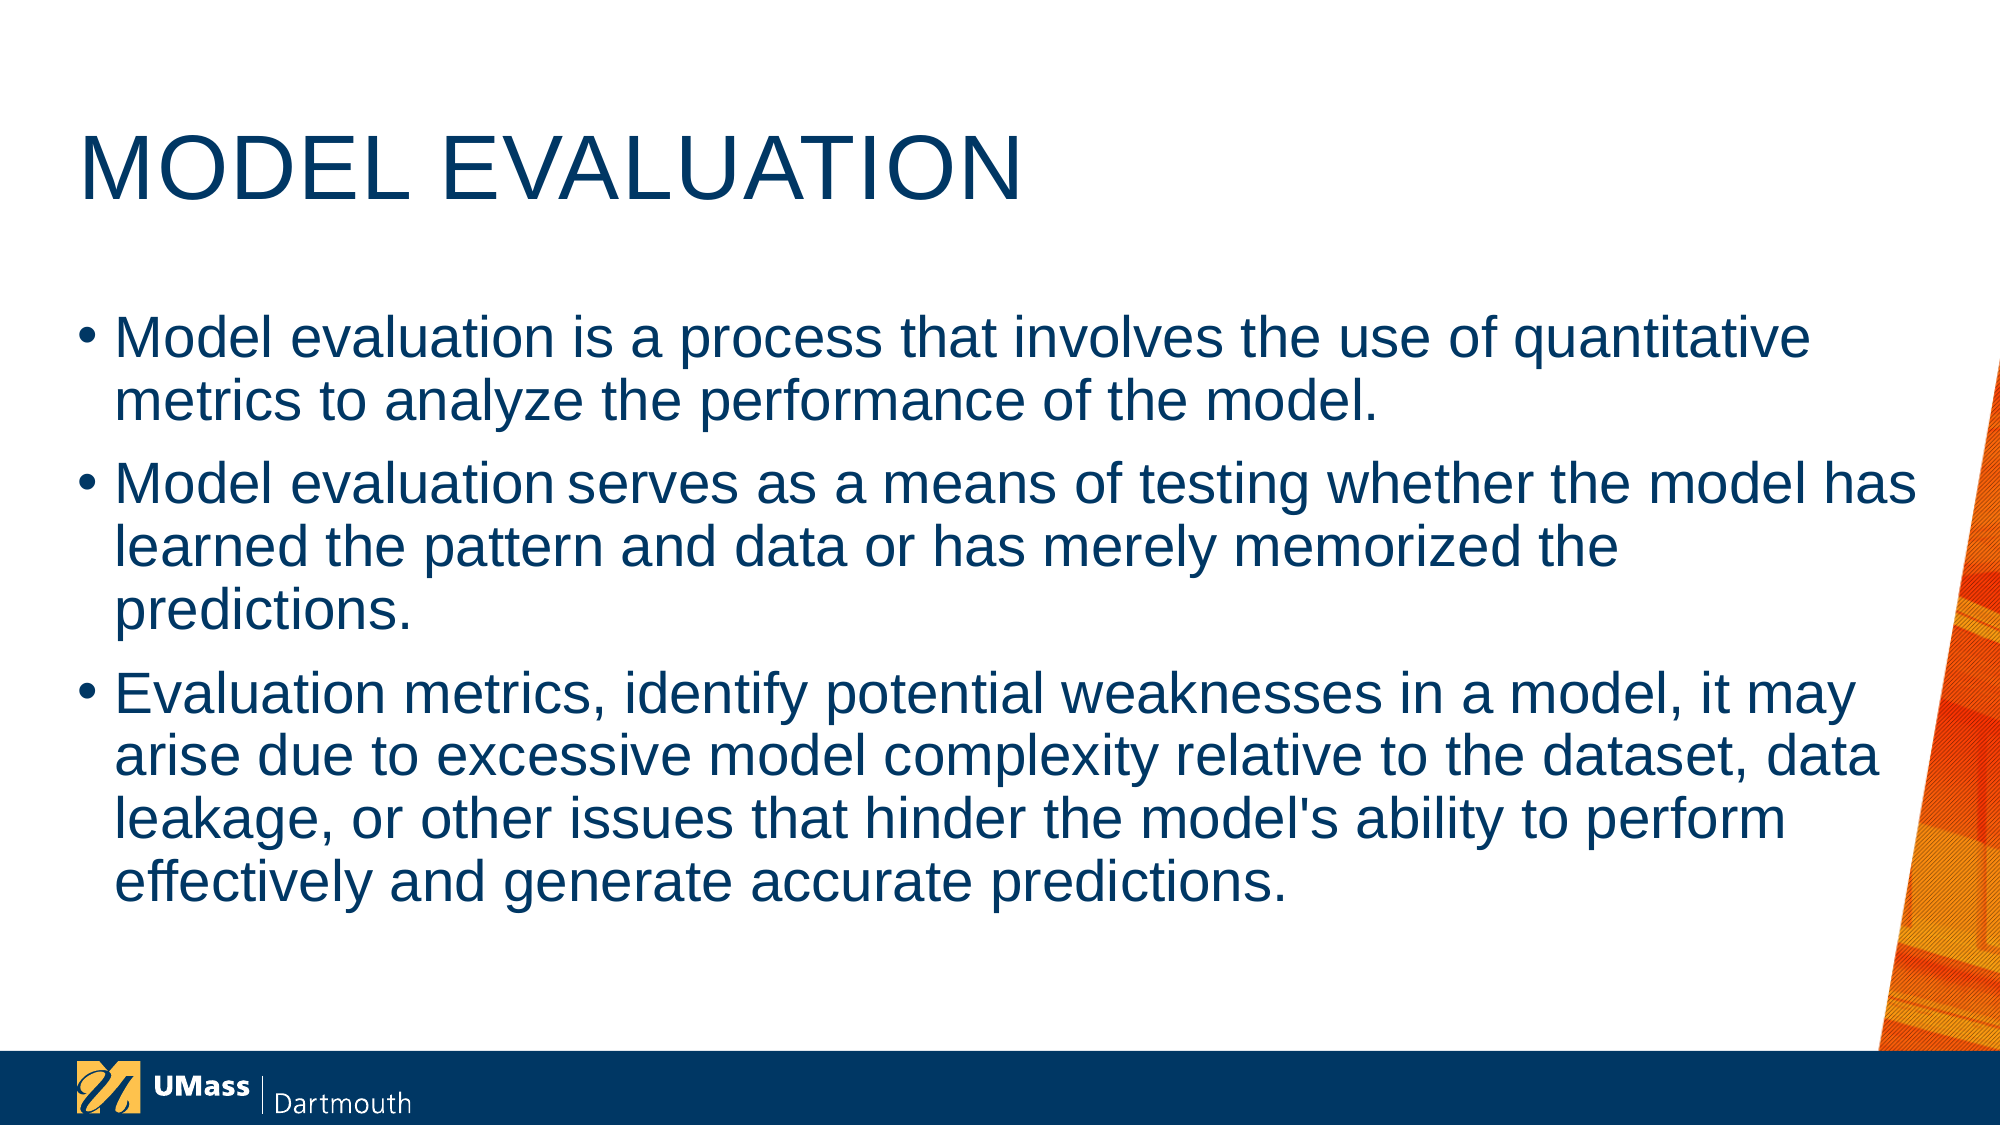

# MODEL EVALUATION
Model evaluation is a process that involves the use of quantitative metrics to analyze the performance of the model.
Model evaluation serves as a means of testing whether the model has learned the pattern and data or has merely memorized the predictions.
Evaluation metrics, identify potential weaknesses in a model, it may arise due to excessive model complexity relative to the dataset, data leakage, or other issues that hinder the model's ability to perform effectively and generate accurate predictions.